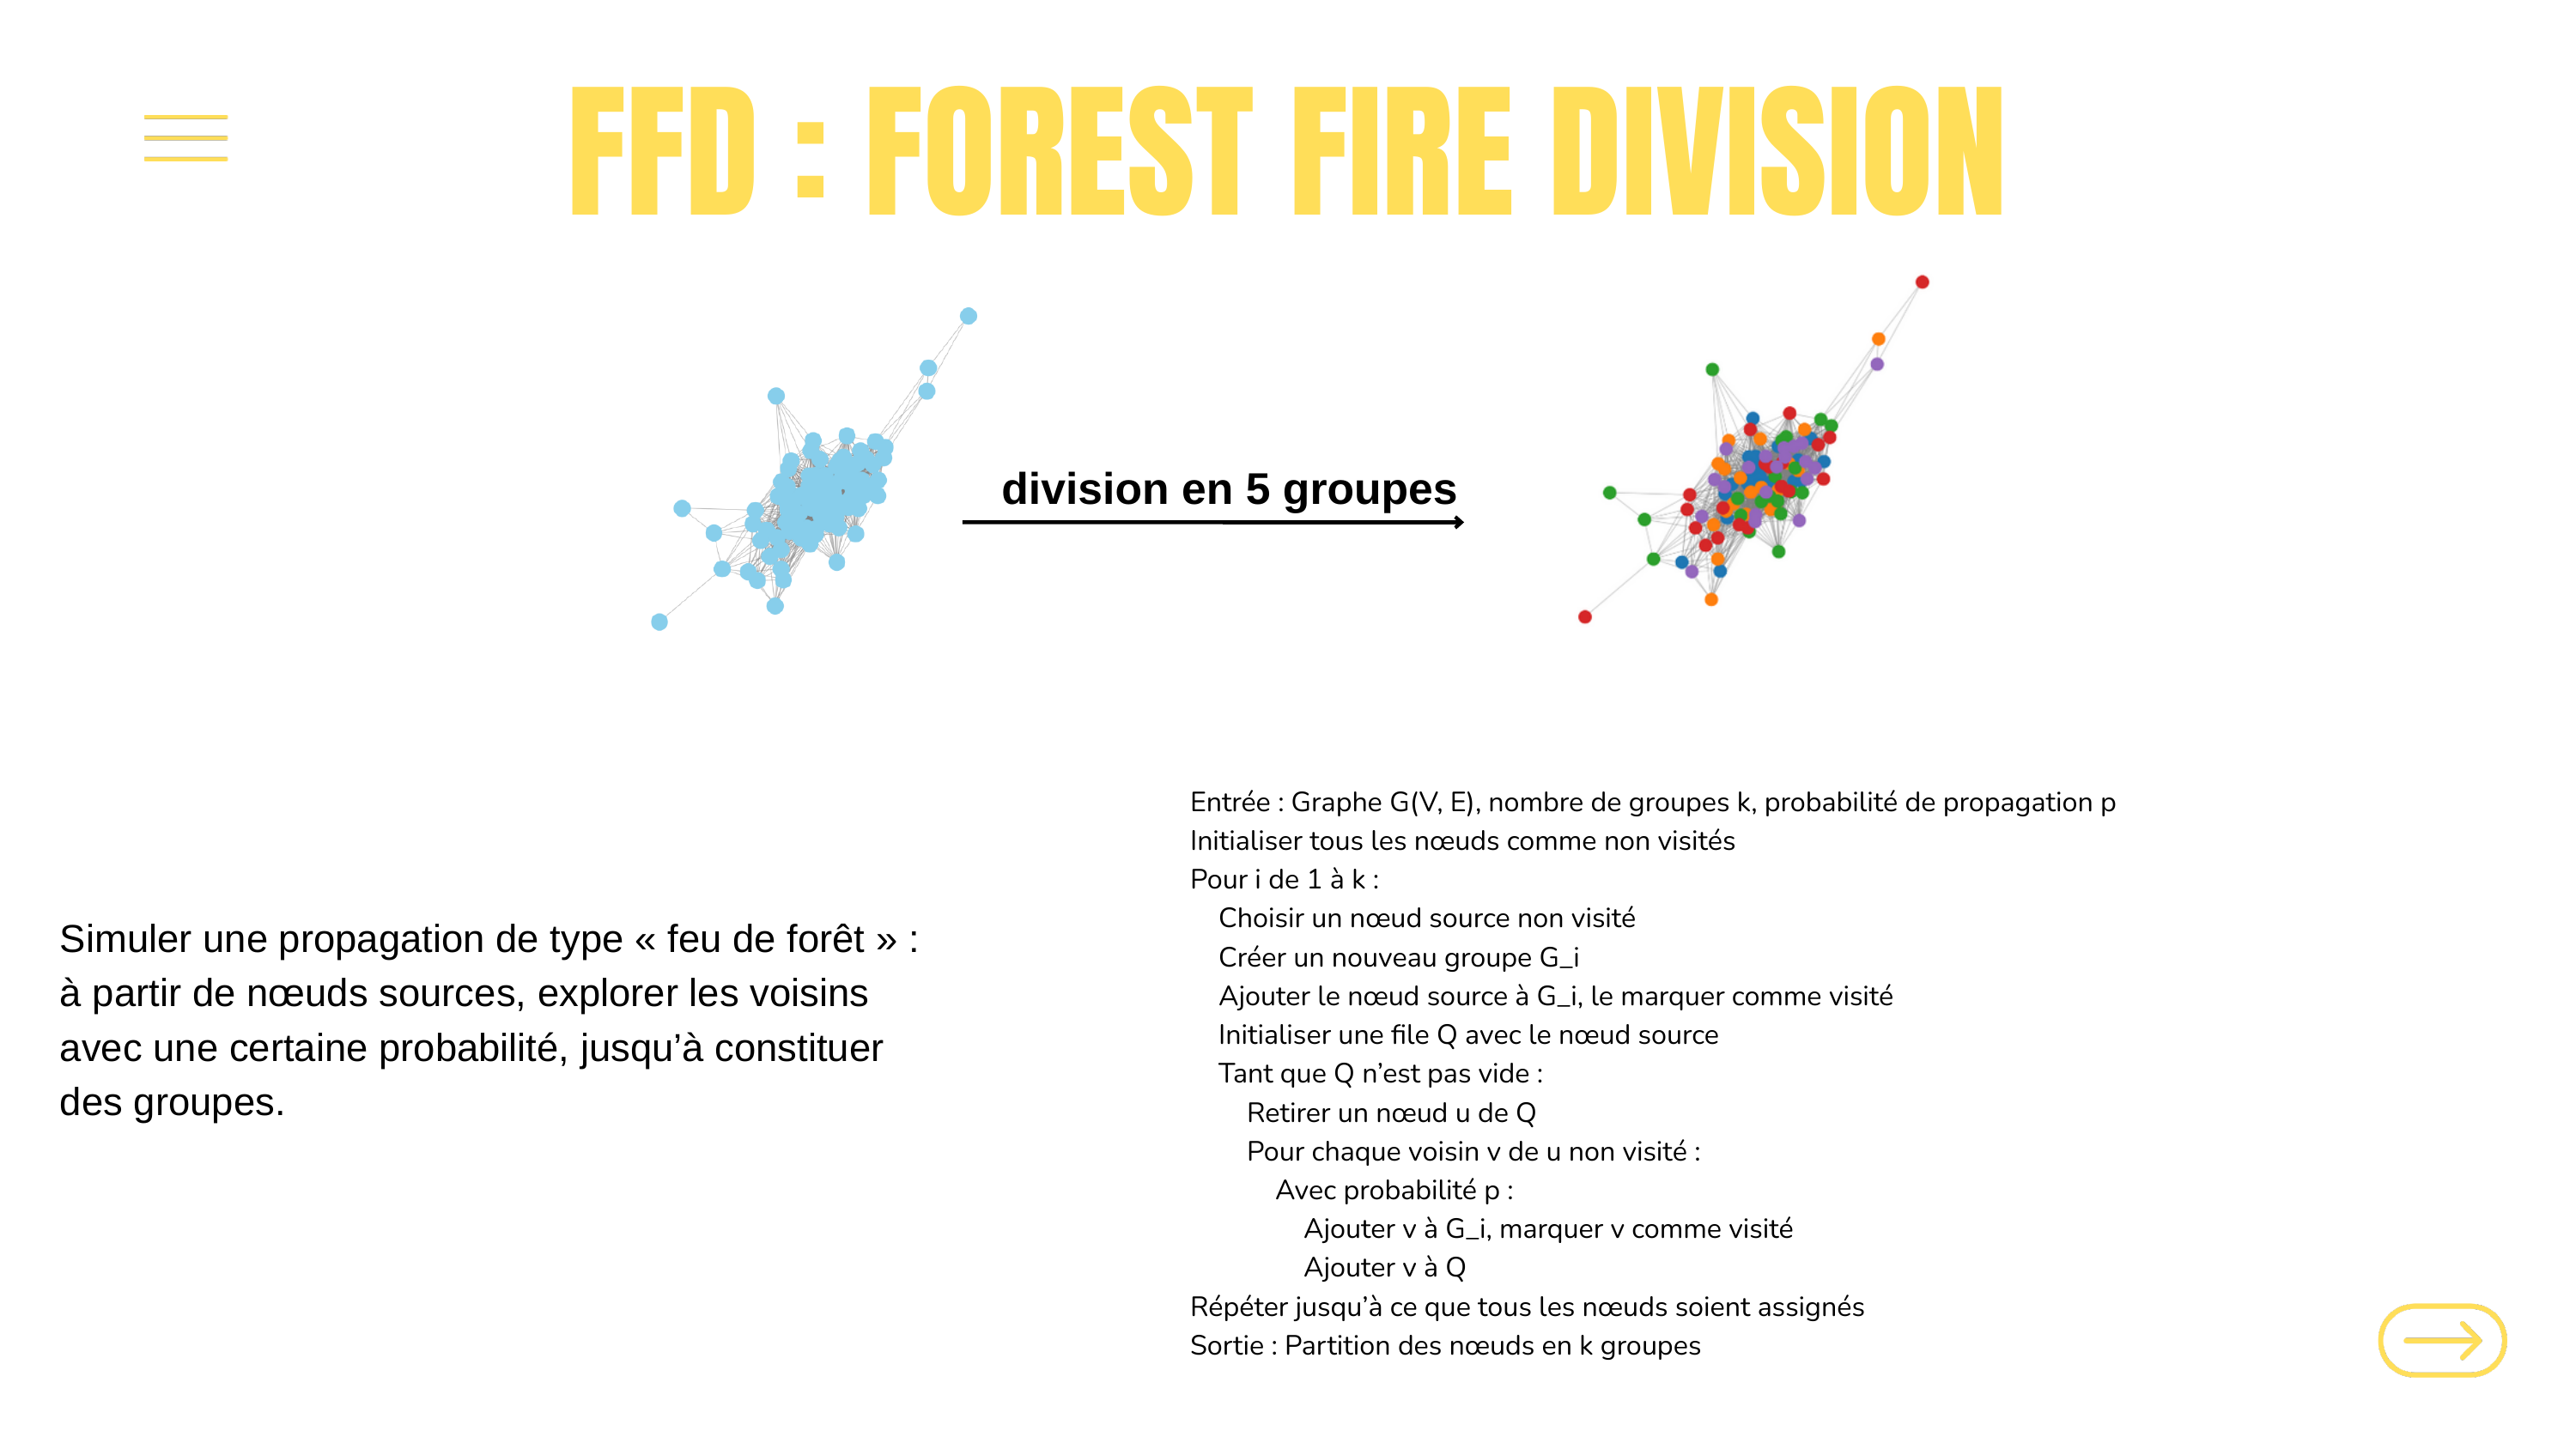

FFD : FOREST FIRE DIVISION

division en 5 groupes

Entrée : Graphe G(V, E), nombre de groupes k, probabilité de propagation p
Initialiser tous les nœuds comme non visités
Pour i de 1 à k :
    Choisir un nœud source non visité
    Créer un nouveau groupe G_i
    Ajouter le nœud source à G_i, le marquer comme visité
    Initialiser une file Q avec le nœud source
    Tant que Q n’est pas vide :
        Retirer un nœud u de Q
        Pour chaque voisin v de u non visité :
            Avec probabilité p :
                Ajouter v à G_i, marquer v comme visité
                Ajouter v à Q
Répéter jusqu’à ce que tous les nœuds soient assignés
Sortie : Partition des nœuds en k groupes

Simuler une propagation de type « feu de forêt » : à partir de nœuds sources, explorer les voisins avec une certaine probabilité, jusqu’à constituer des groupes.